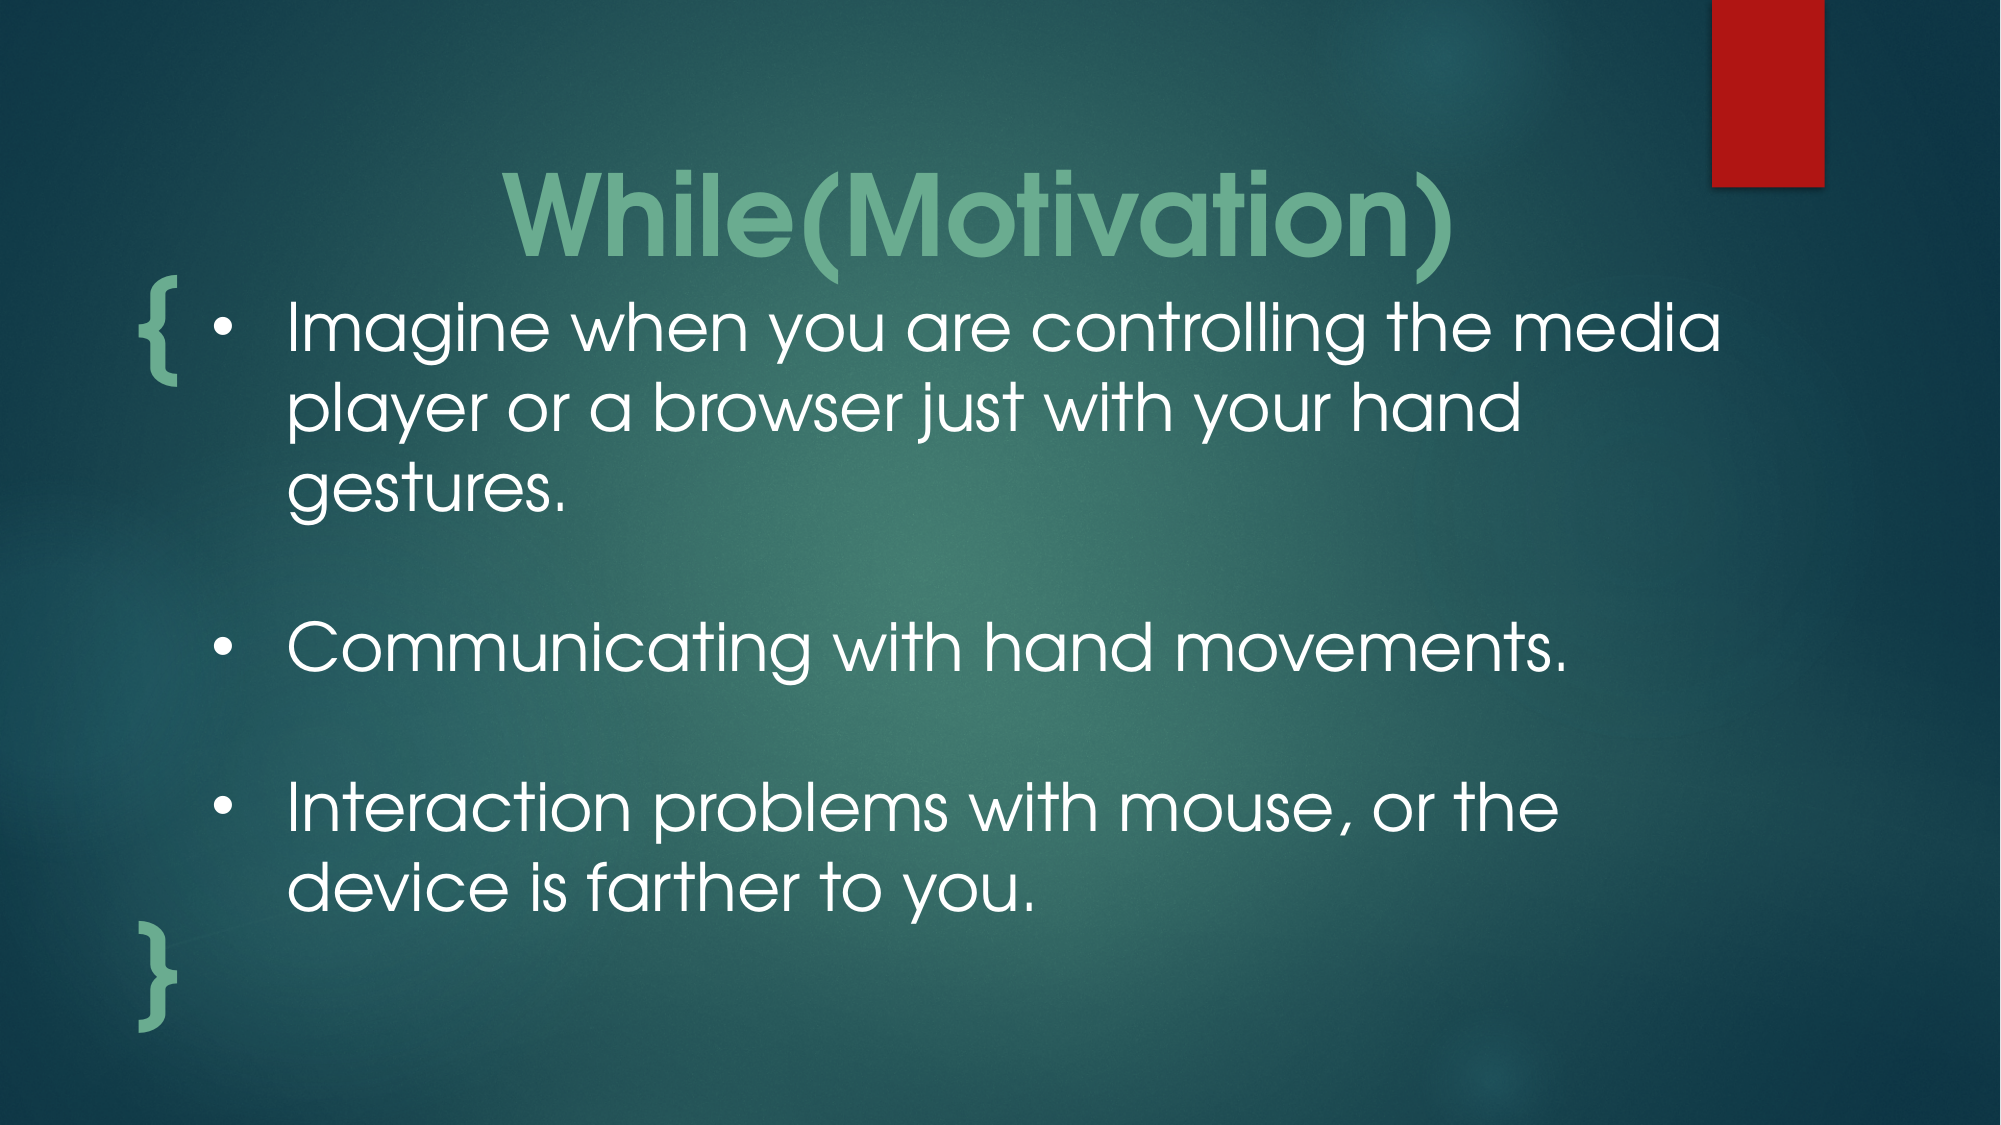

While(Motivation)
{
Imagine when you are controlling the media player or a browser just with your hand gestures.

Communicating with hand movements.

Interaction problems with mouse, or the device is farther to you.

}